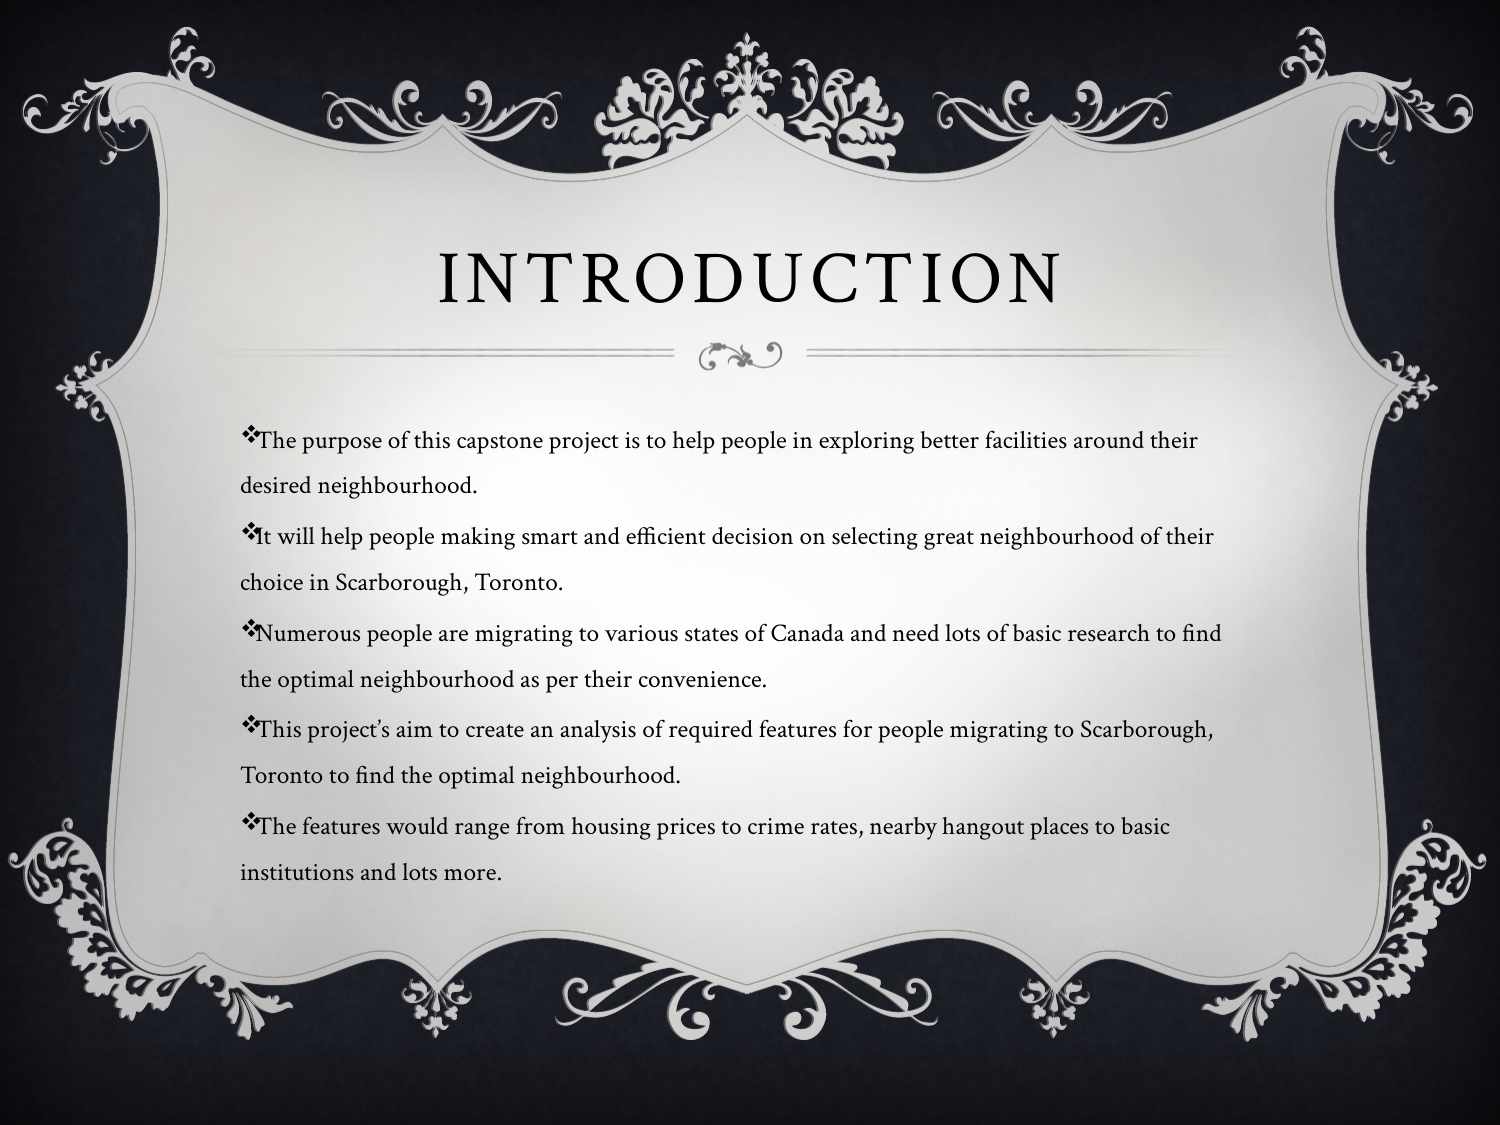

# INTRODUCTION
The purpose of this capstone project is to help people in exploring better facilities around their desired neighbourhood.
It will help people making smart and efficient decision on selecting great neighbourhood of their choice in Scarborough, Toronto.
Numerous people are migrating to various states of Canada and need lots of basic research to find the optimal neighbourhood as per their convenience.
This project’s aim to create an analysis of required features for people migrating to Scarborough, Toronto to find the optimal neighbourhood.
The features would range from housing prices to crime rates, nearby hangout places to basic institutions and lots more.